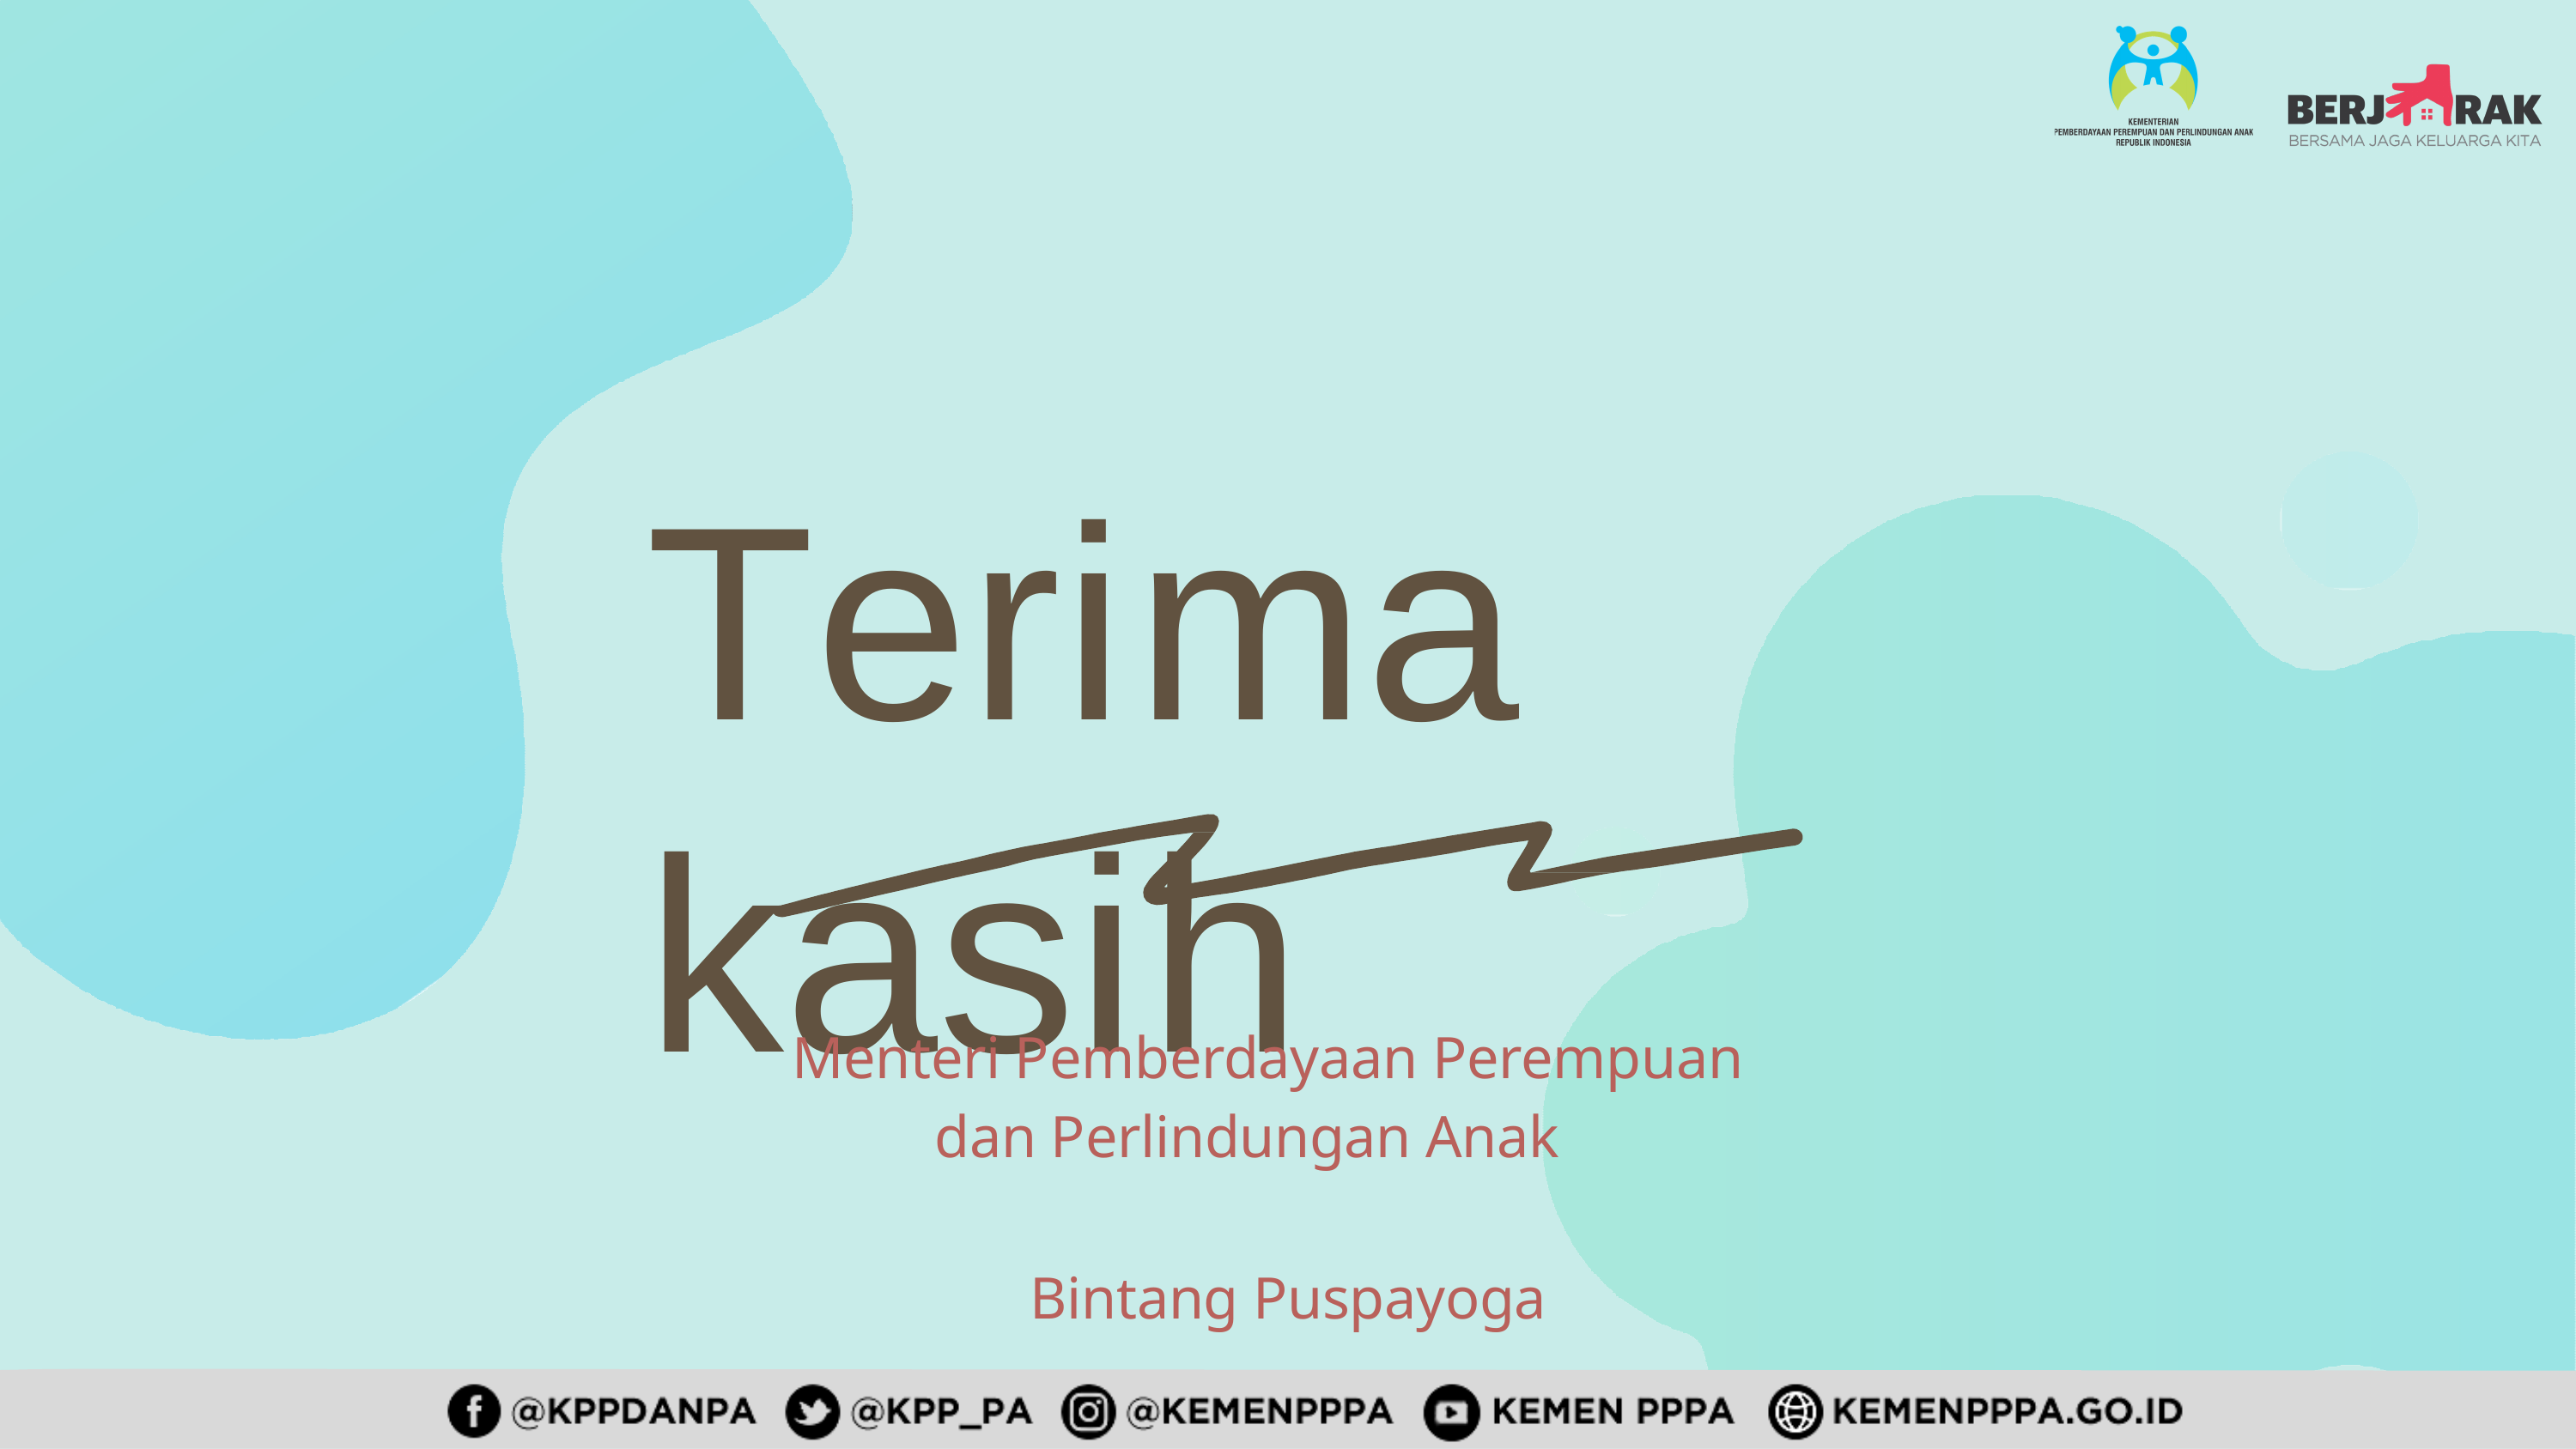

Terima	kasih

Menteri Pemberdayaan Perempuan dan Perlindungan Anak

Bintang Puspayoga